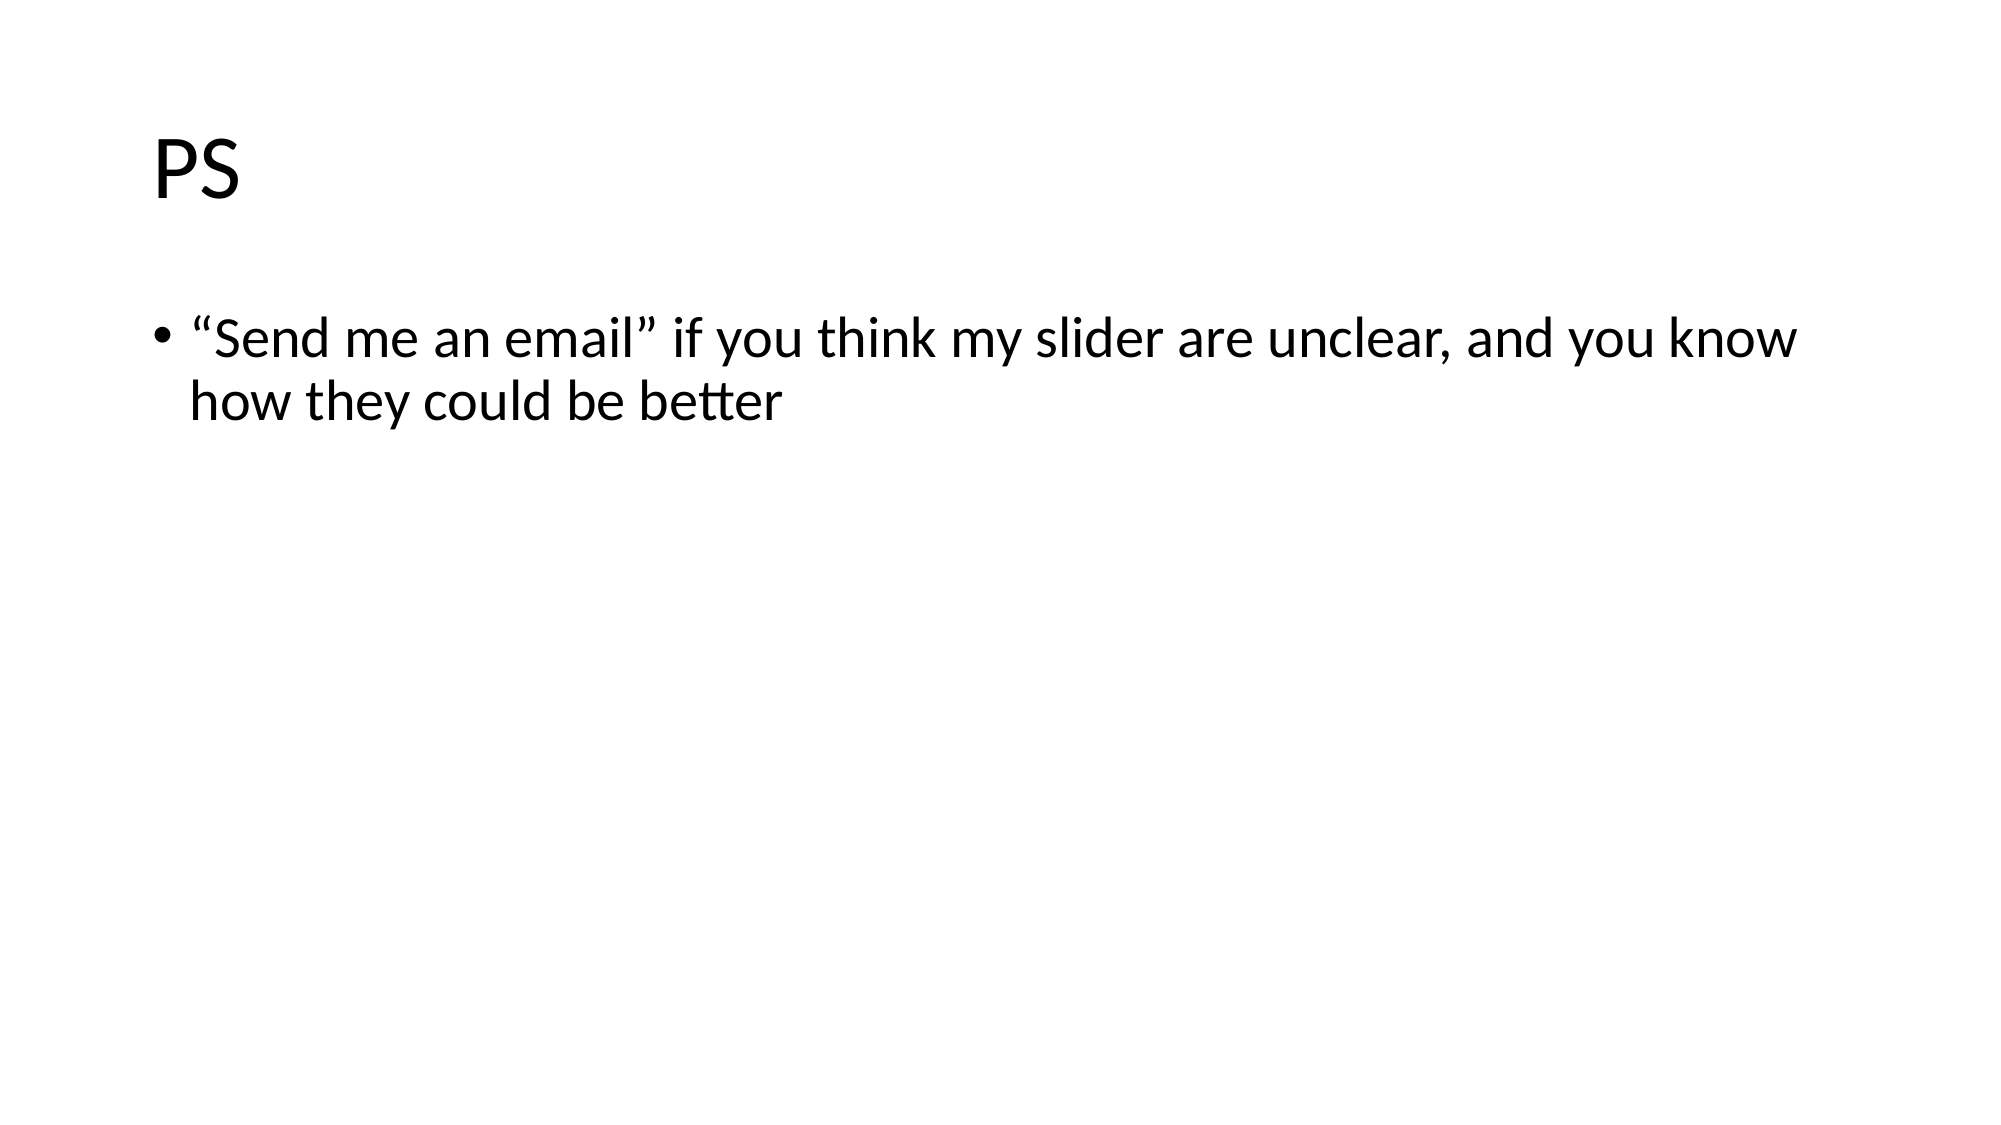

# PS
“Send me an email” if you think my slider are unclear, and you know how they could be better